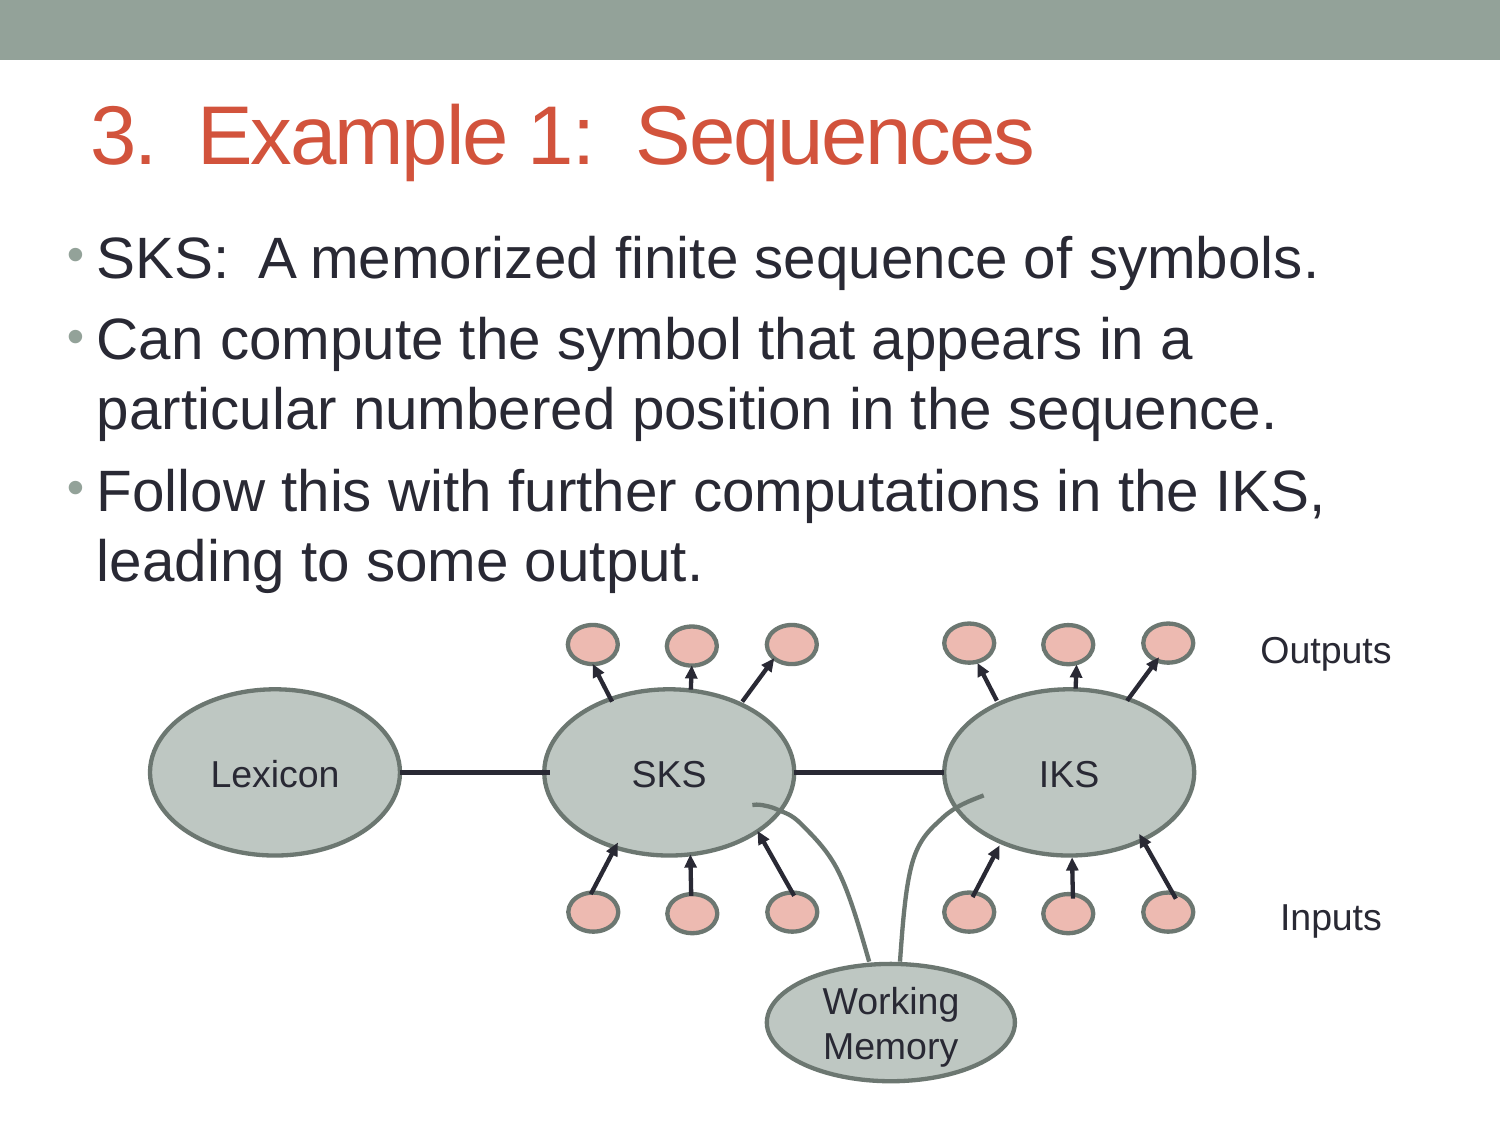

# 3.  Example 1:  Sequences
SKS:  A memorized finite sequence of symbols.
Can compute the symbol that appears in a particular numbered position in the sequence.
Follow this with further computations in the IKS, leading to some output.
Outputs

Lexicon
SKS
IKS

Inputs
Working Memory